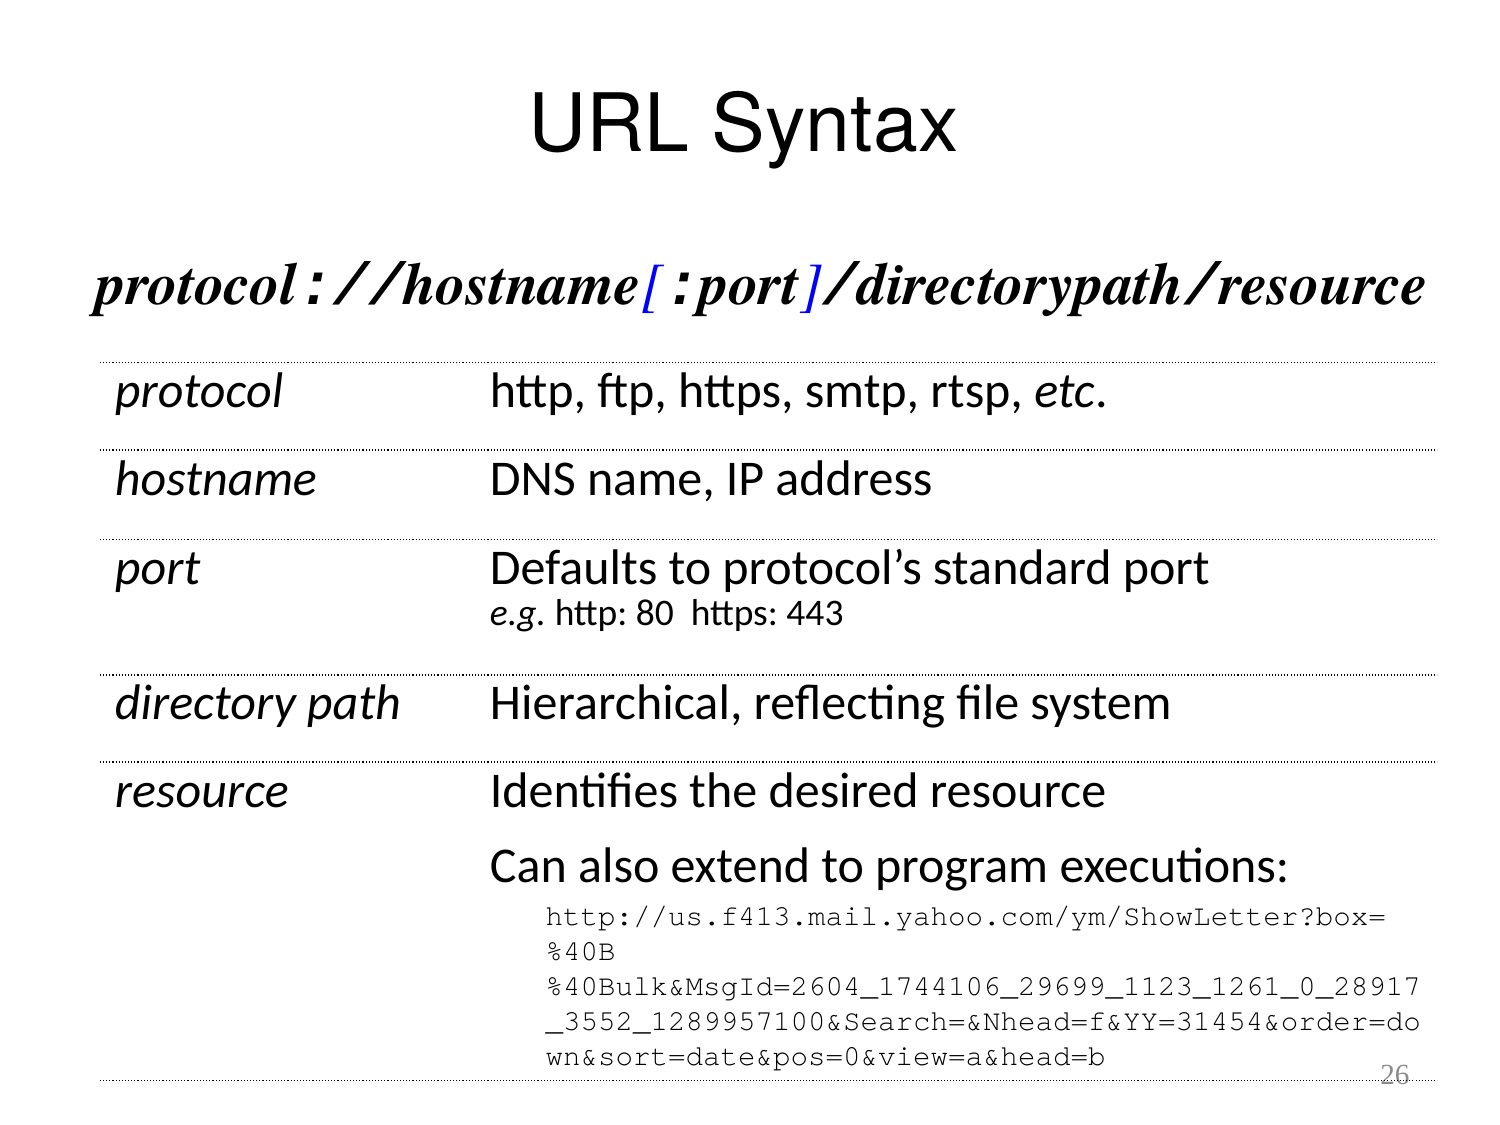

# URL Syntax
protocol://hostname[:port]/directorypath/resource
| protocol | http, ftp, https, smtp, rtsp, etc. |
| --- | --- |
| hostname | DNS name, IP address |
| port | Defaults to protocol’s standard port e.g. http: 80 https: 443 |
| directory path | Hierarchical, reflecting file system |
| resource | Identifies the desired resource Can also extend to program executions: http://us.f413.mail.yahoo.com/ym/ShowLetter?box=%40B%40Bulk&MsgId=2604\_1744106\_29699\_1123\_1261\_0\_28917\_3552\_1289957100&Search=&Nhead=f&YY=31454&order=down&sort=date&pos=0&view=a&head=b |
26